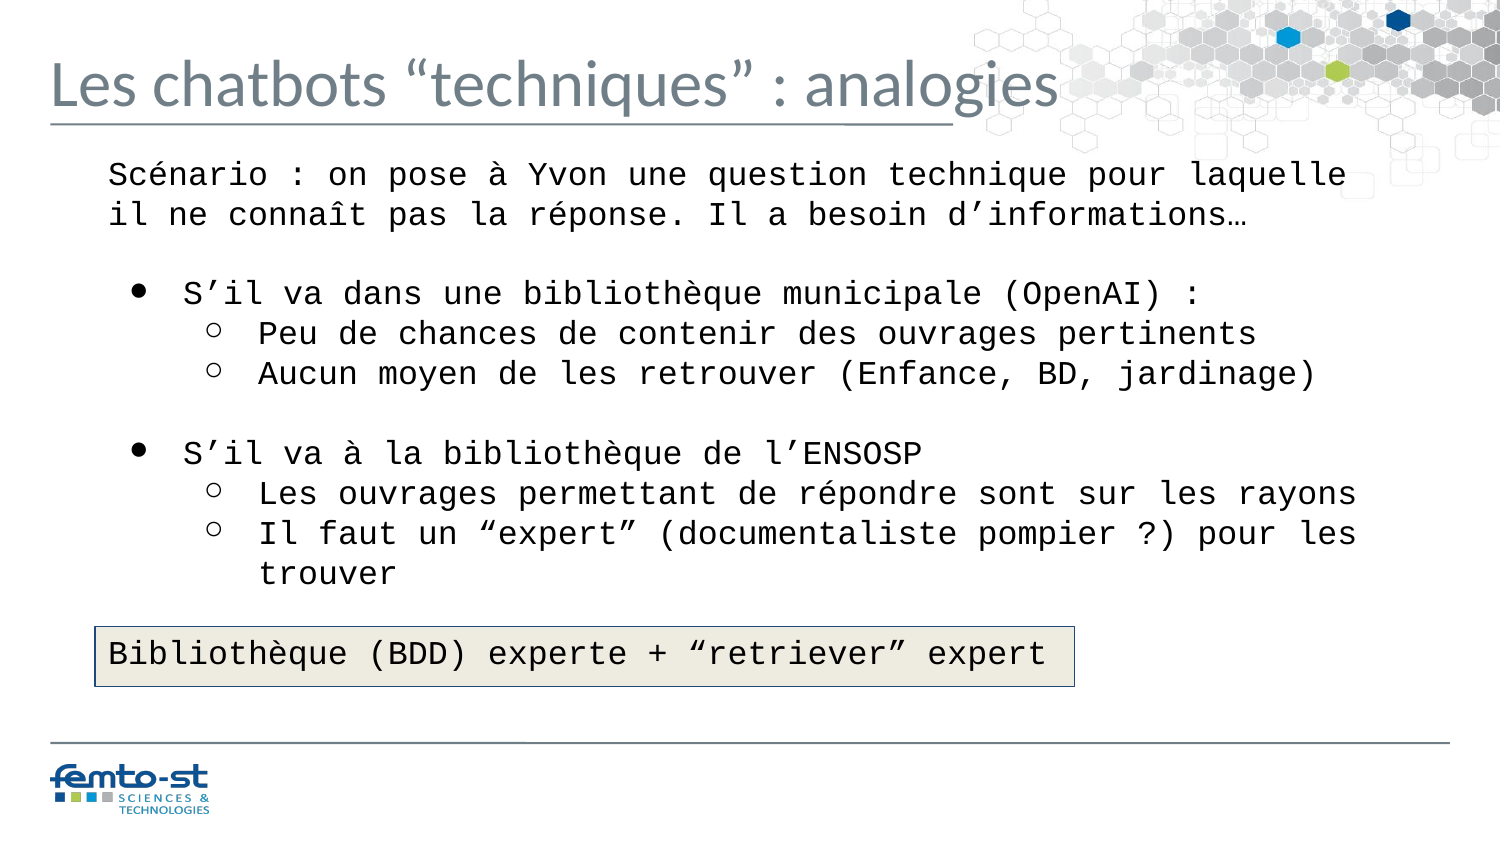

Les chatbots “techniques” : analogies
Scénario : on pose à Yvon une question technique pour laquelle il ne connaît pas la réponse. Il a besoin d’informations…
S’il va dans une bibliothèque municipale (OpenAI) :
Peu de chances de contenir des ouvrages pertinents
Aucun moyen de les retrouver (Enfance, BD, jardinage)
S’il va à la bibliothèque de l’ENSOSP
Les ouvrages permettant de répondre sont sur les rayons
Il faut un “expert” (documentaliste pompier ?) pour les trouver

Bibliothèque (BDD) experte + “retriever” expert